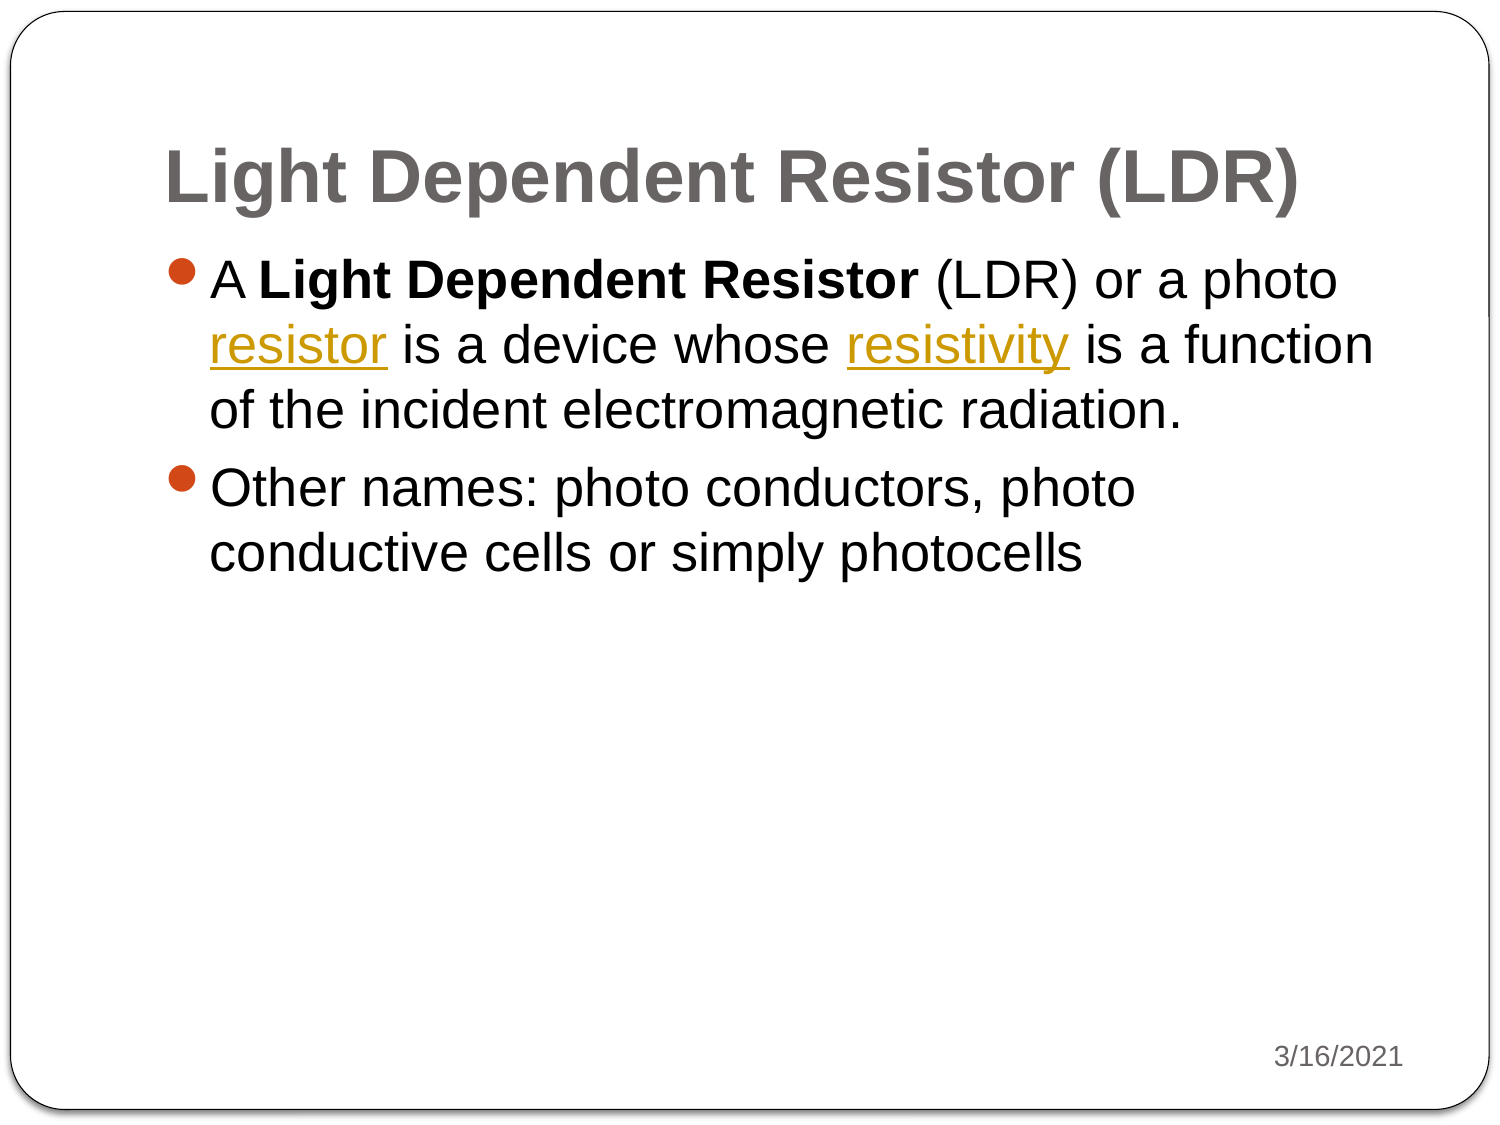

# Light Dependent Resistor (LDR)
A Light Dependent Resistor (LDR) or a photo resistor is a device whose resistivity is a function of the incident electromagnetic radiation.
Other names: photo conductors, photo conductive cells or simply photocells
3/16/2021